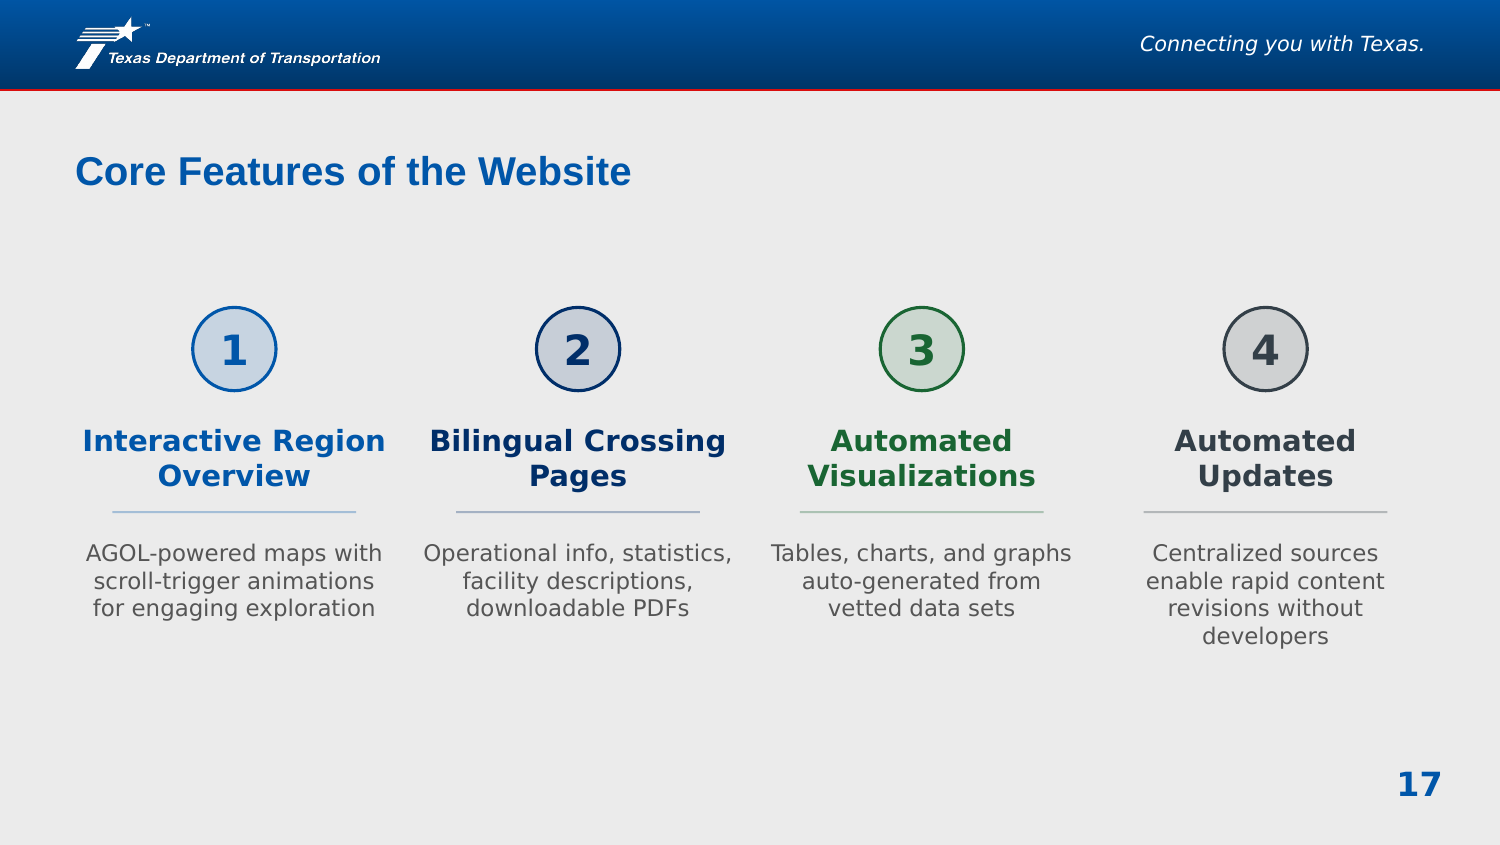

# Core Features of the Website
1
2
3
4
Interactive Region Overview
Bilingual Crossing Pages
Automated Visualizations
Automated Updates

AGOL-powered maps with scroll-trigger animations for engaging exploration
Operational info, statistics, facility descriptions, downloadable PDFs
Tables, charts, and graphs auto-generated from vetted data sets
Centralized sources enable rapid content revisions without developers